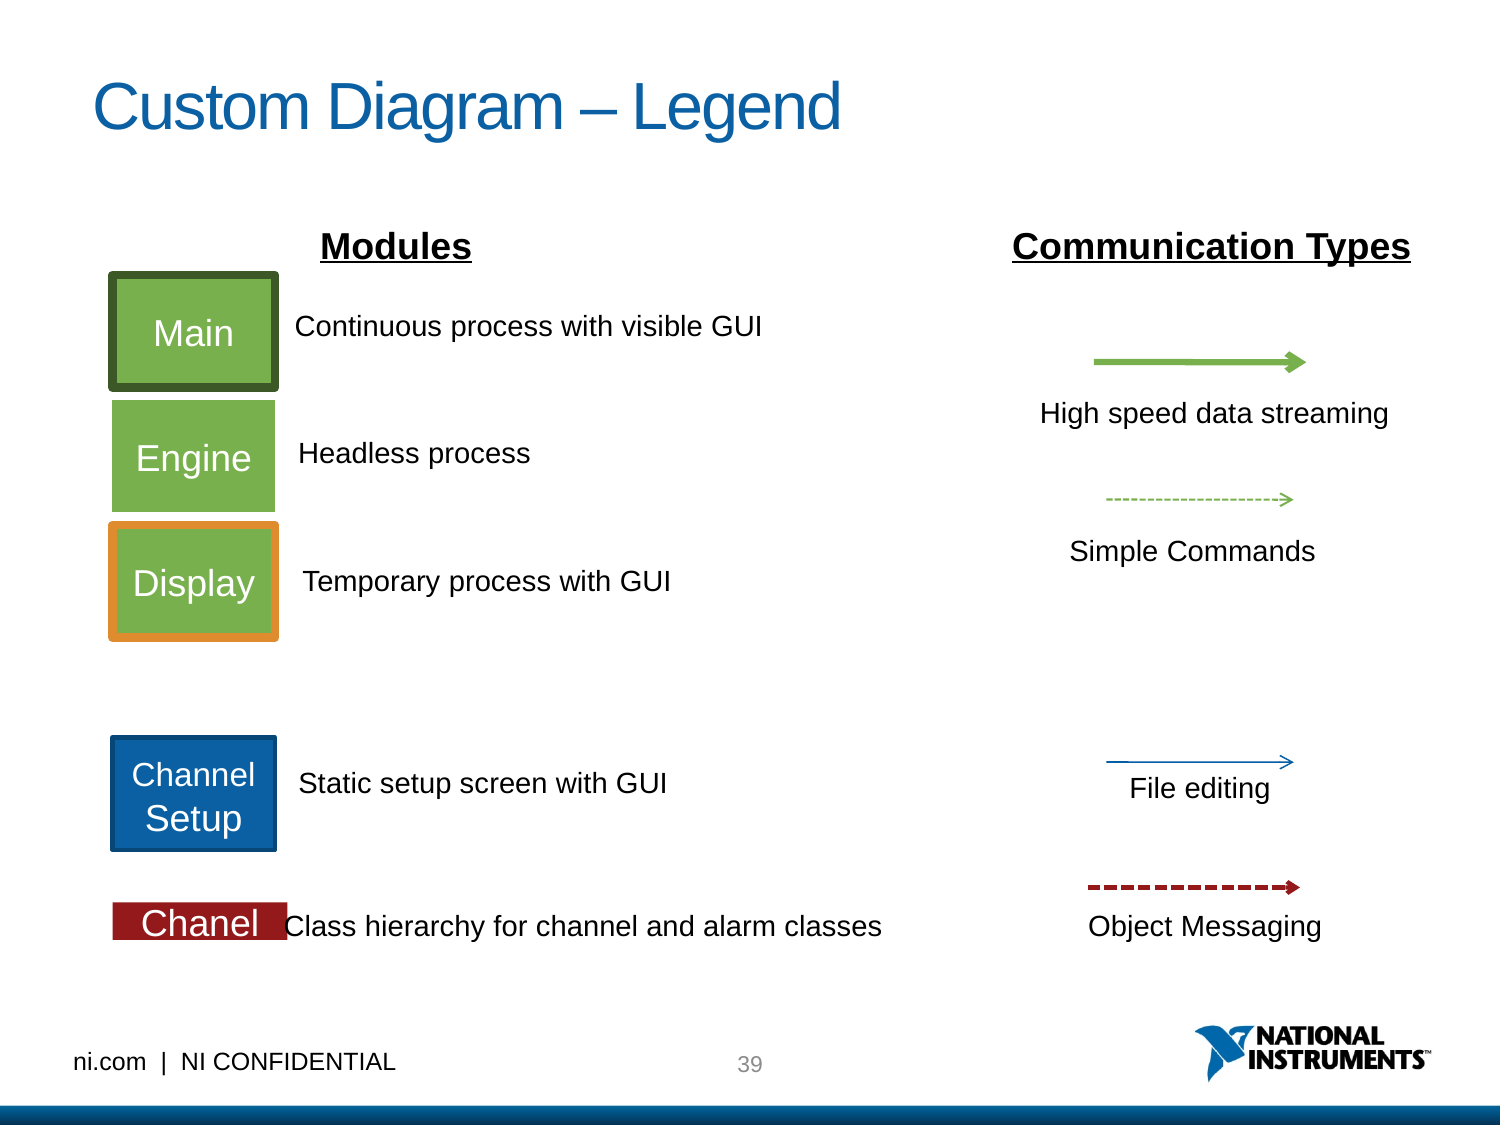

# Custom Diagram – Legend
Modules
Communication Types
Main
Continuous process with visible GUI
High speed data streaming
Engine
Headless process
Simple Commands
Display
Temporary process with GUI
Channel Setup
Static setup screen with GUI
File editing
Object Messaging
Class hierarchy for channel and alarm classes
Chanel